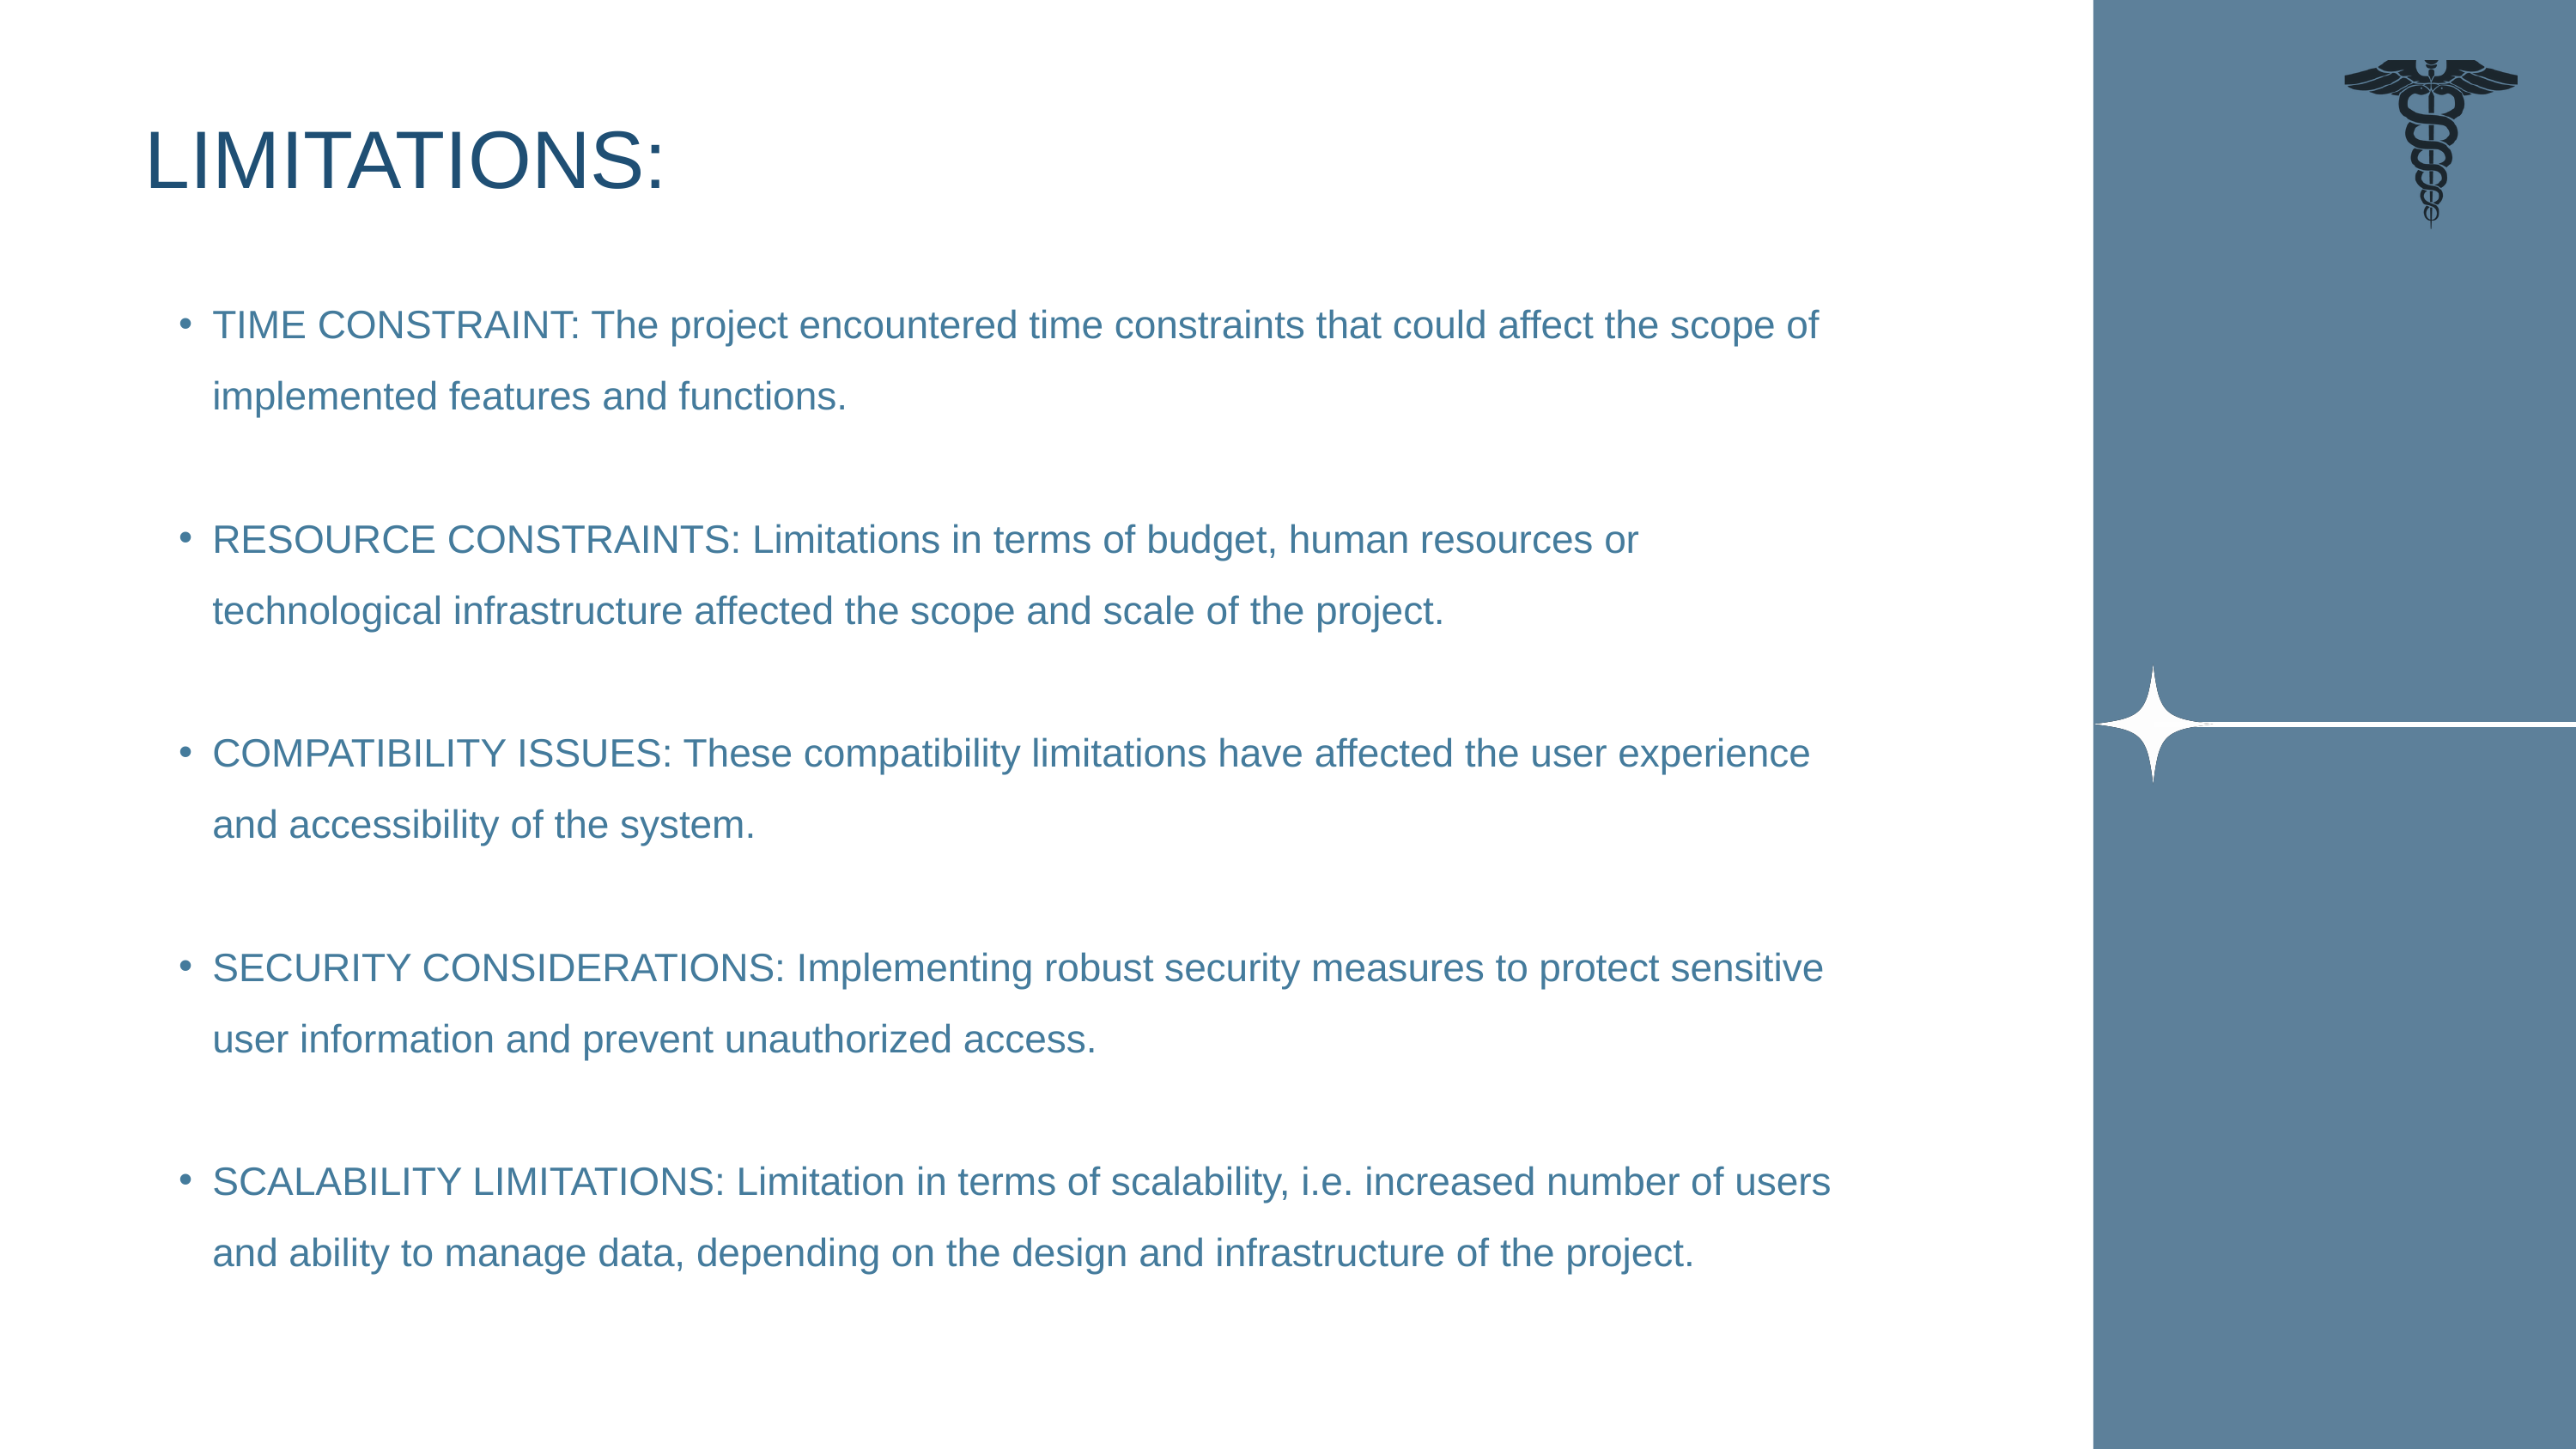

LIMITATIONS:
TIME CONSTRAINT: The project encountered time constraints that could affect the scope of implemented features and functions.

RESOURCE CONSTRAINTS: Limitations in terms of budget, human resources or technological infrastructure affected the scope and scale of the project.

COMPATIBILITY ISSUES: These compatibility limitations have affected the user experience and accessibility of the system.

SECURITY CONSIDERATIONS: Implementing robust security measures to protect sensitive user information and prevent unauthorized access.

SCALABILITY LIMITATIONS: Limitation in terms of scalability, i.e. increased number of users and ability to manage data, depending on the design and infrastructure of the project.